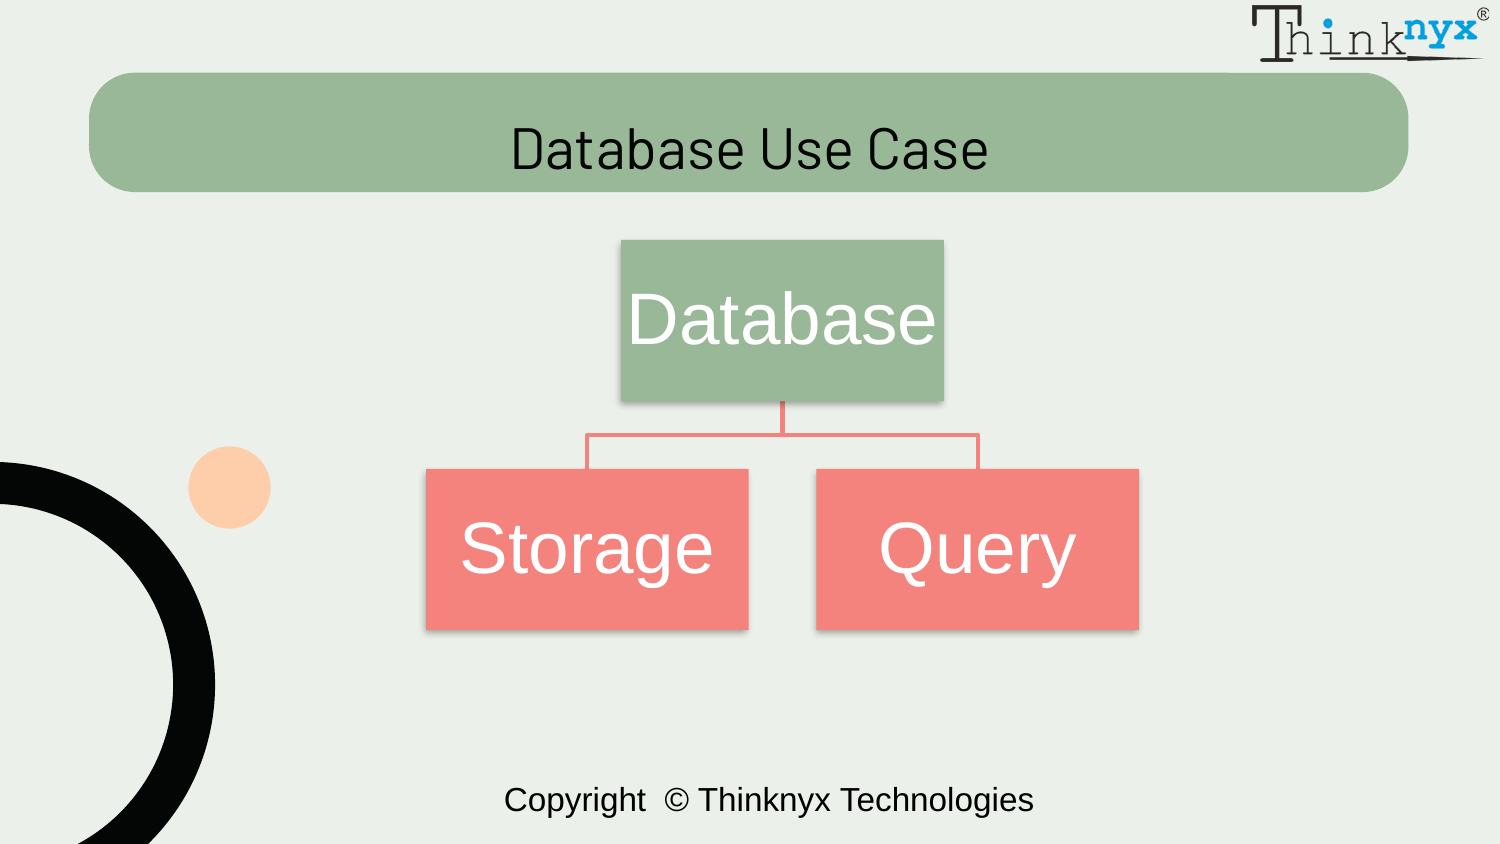

# Database Use Case
Database
Storage
Query